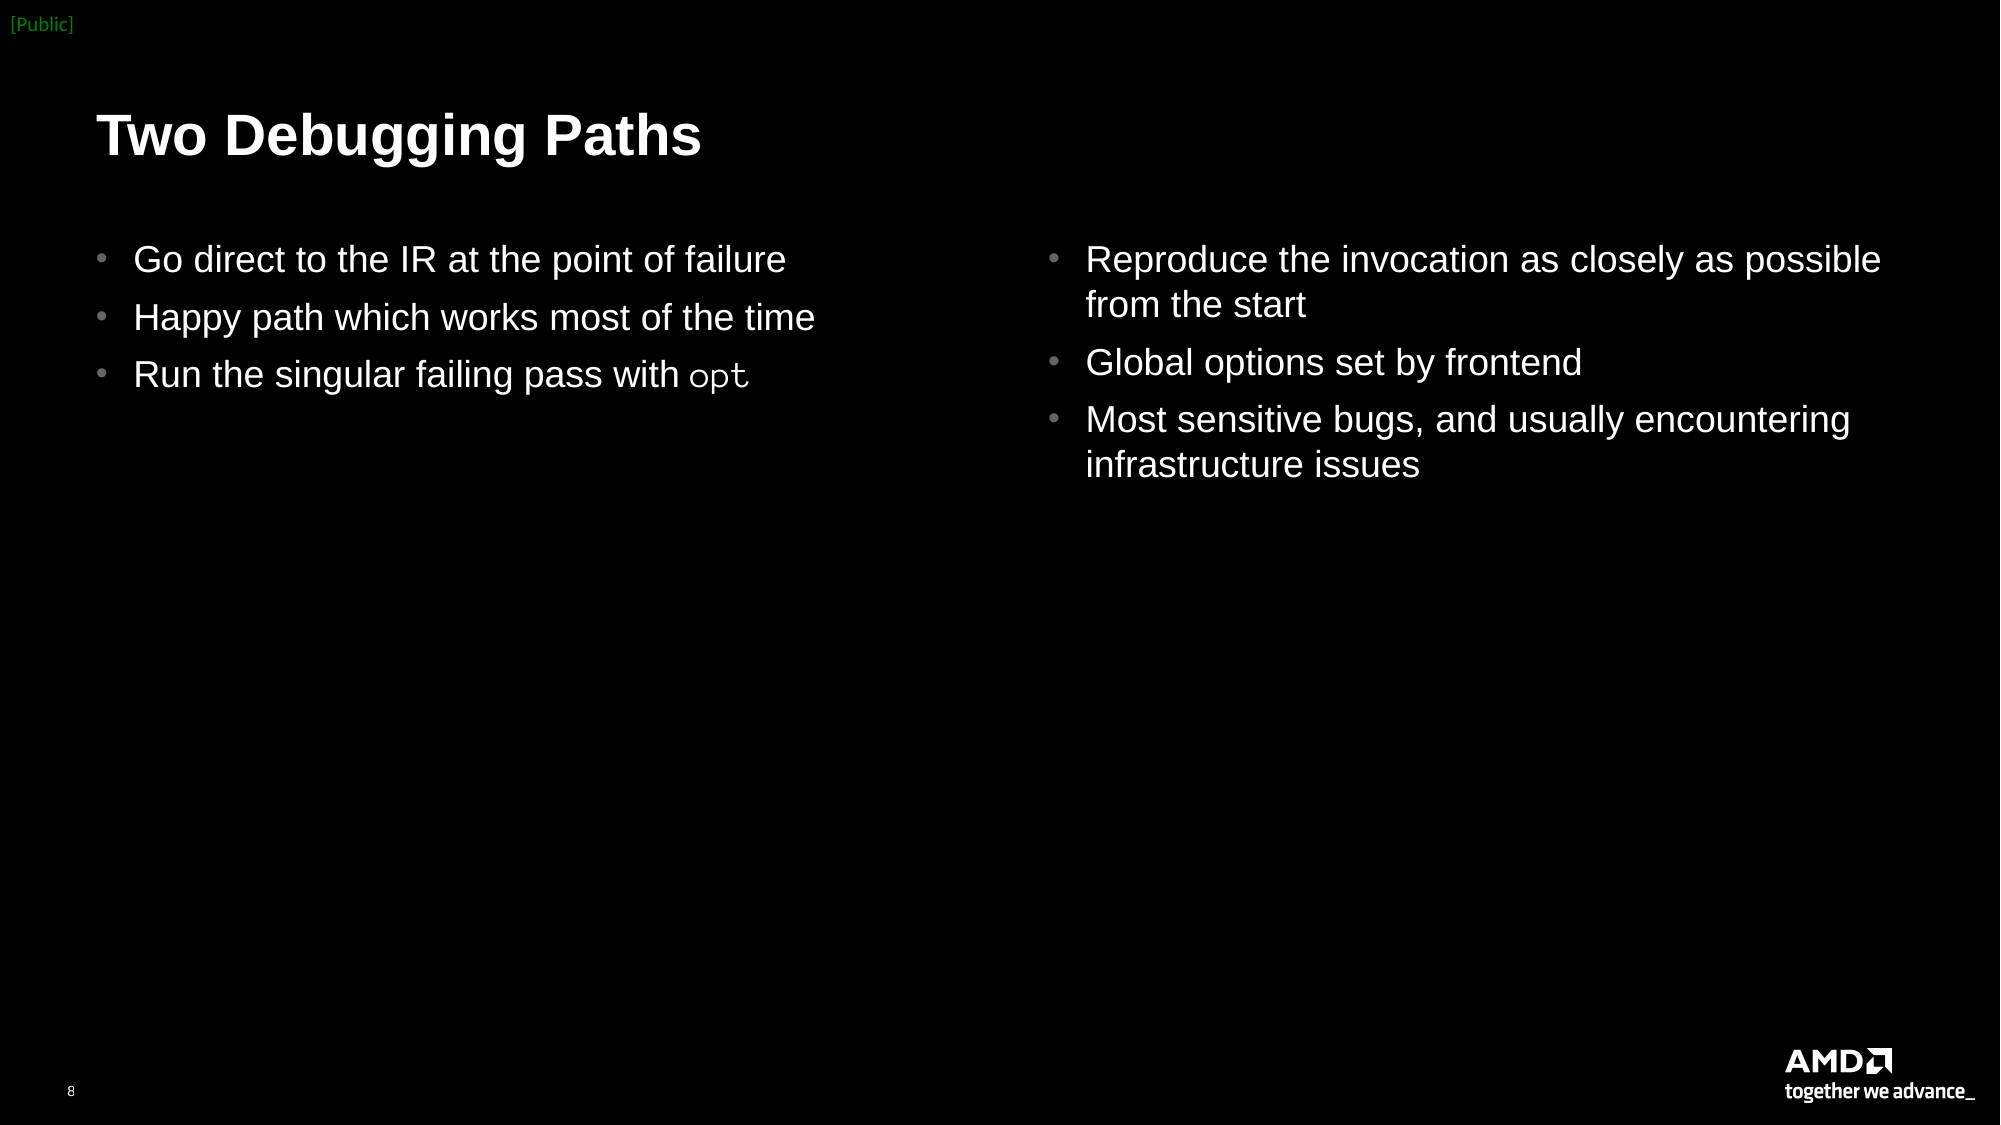

# Two Debugging Paths
Go direct to the IR at the point of failure
Happy path which works most of the time
Run the singular failing pass with opt

Reproduce the invocation as closely as possible from the start
Global options set by frontend
Most sensitive bugs, and usually encountering infrastructure issues